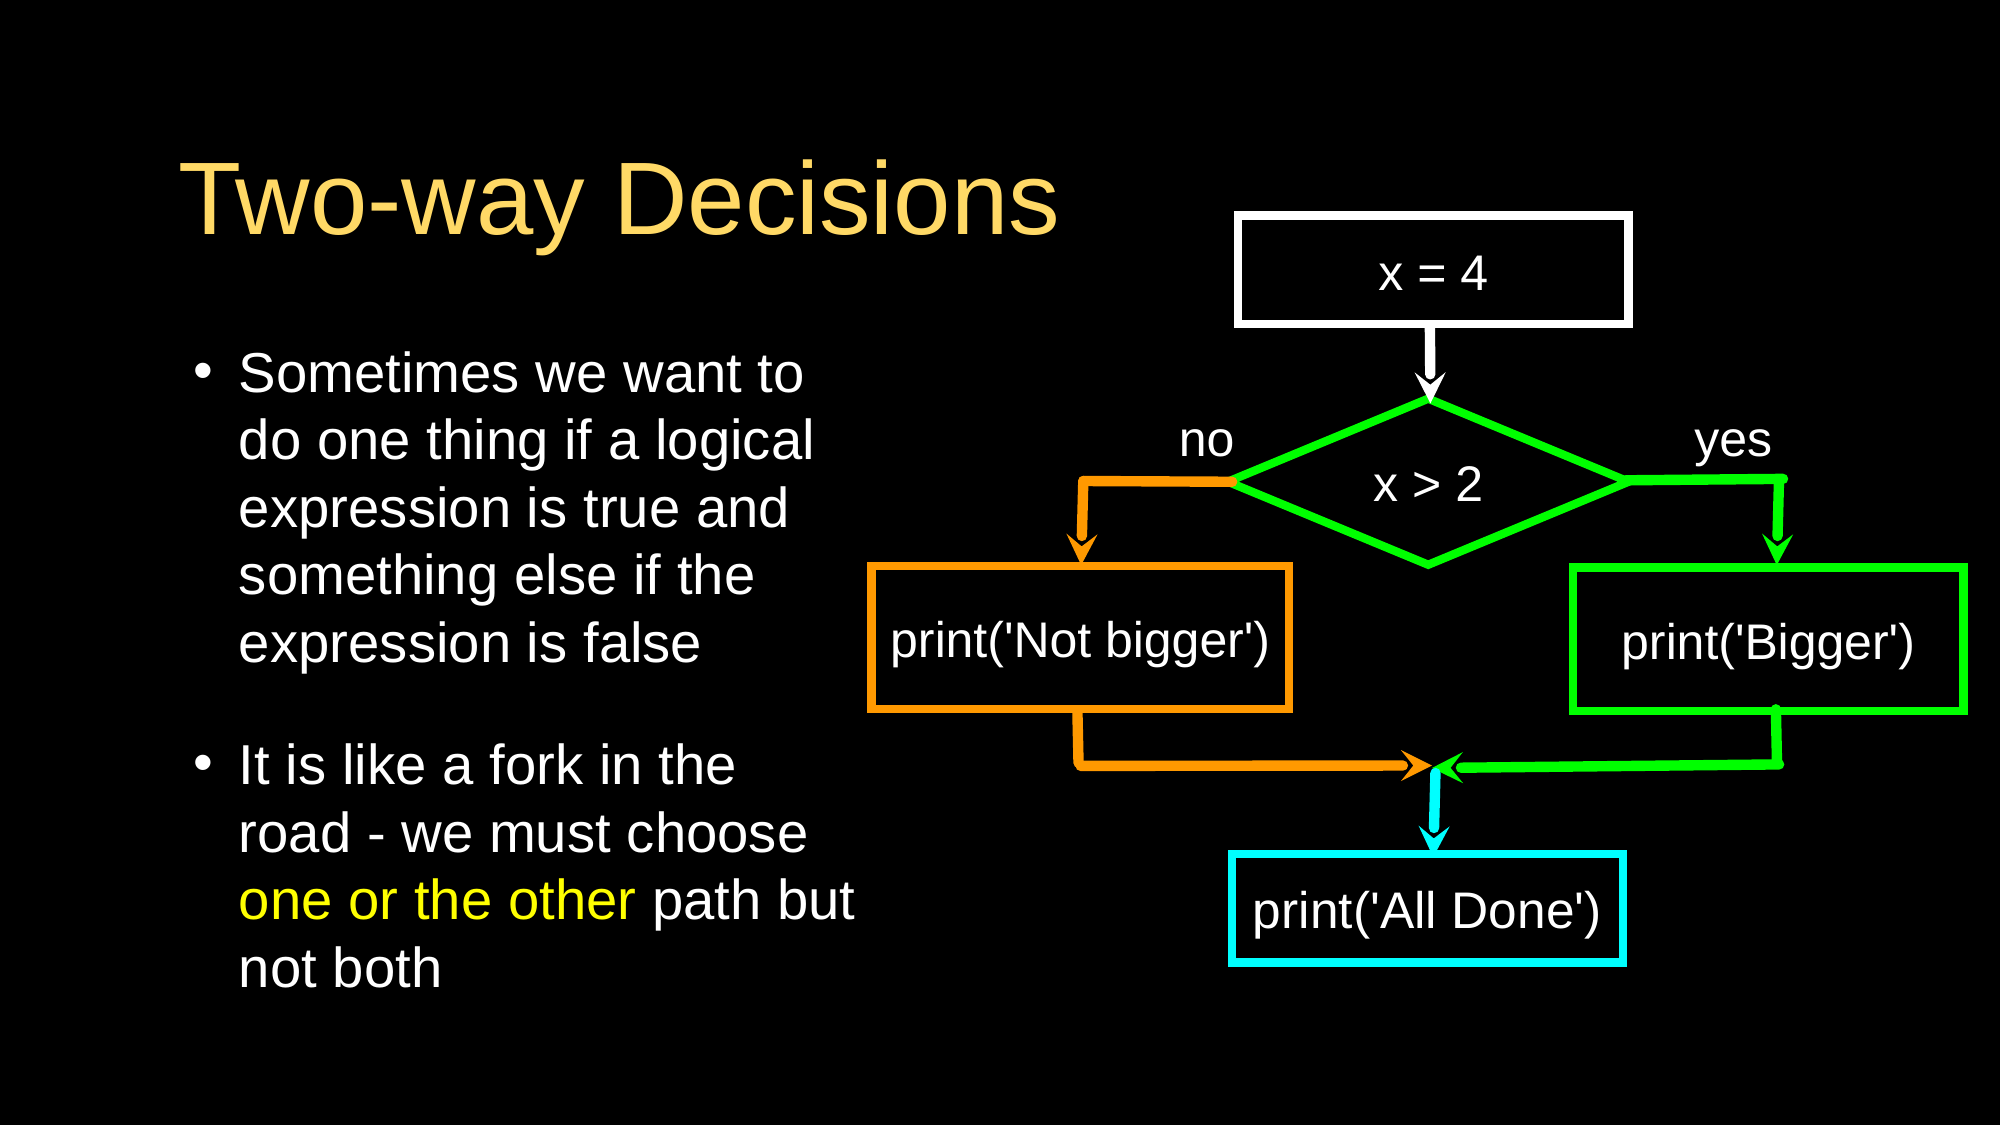

# Two-way Decisions
x = 4
Sometimes we want to do one thing if a logical expression is true and something else if the expression is false
It is like a fork in the road - we must choose one or the other path but not both
x > 2
no
yes
print('Not bigger')
print('Bigger')
print('All Done')